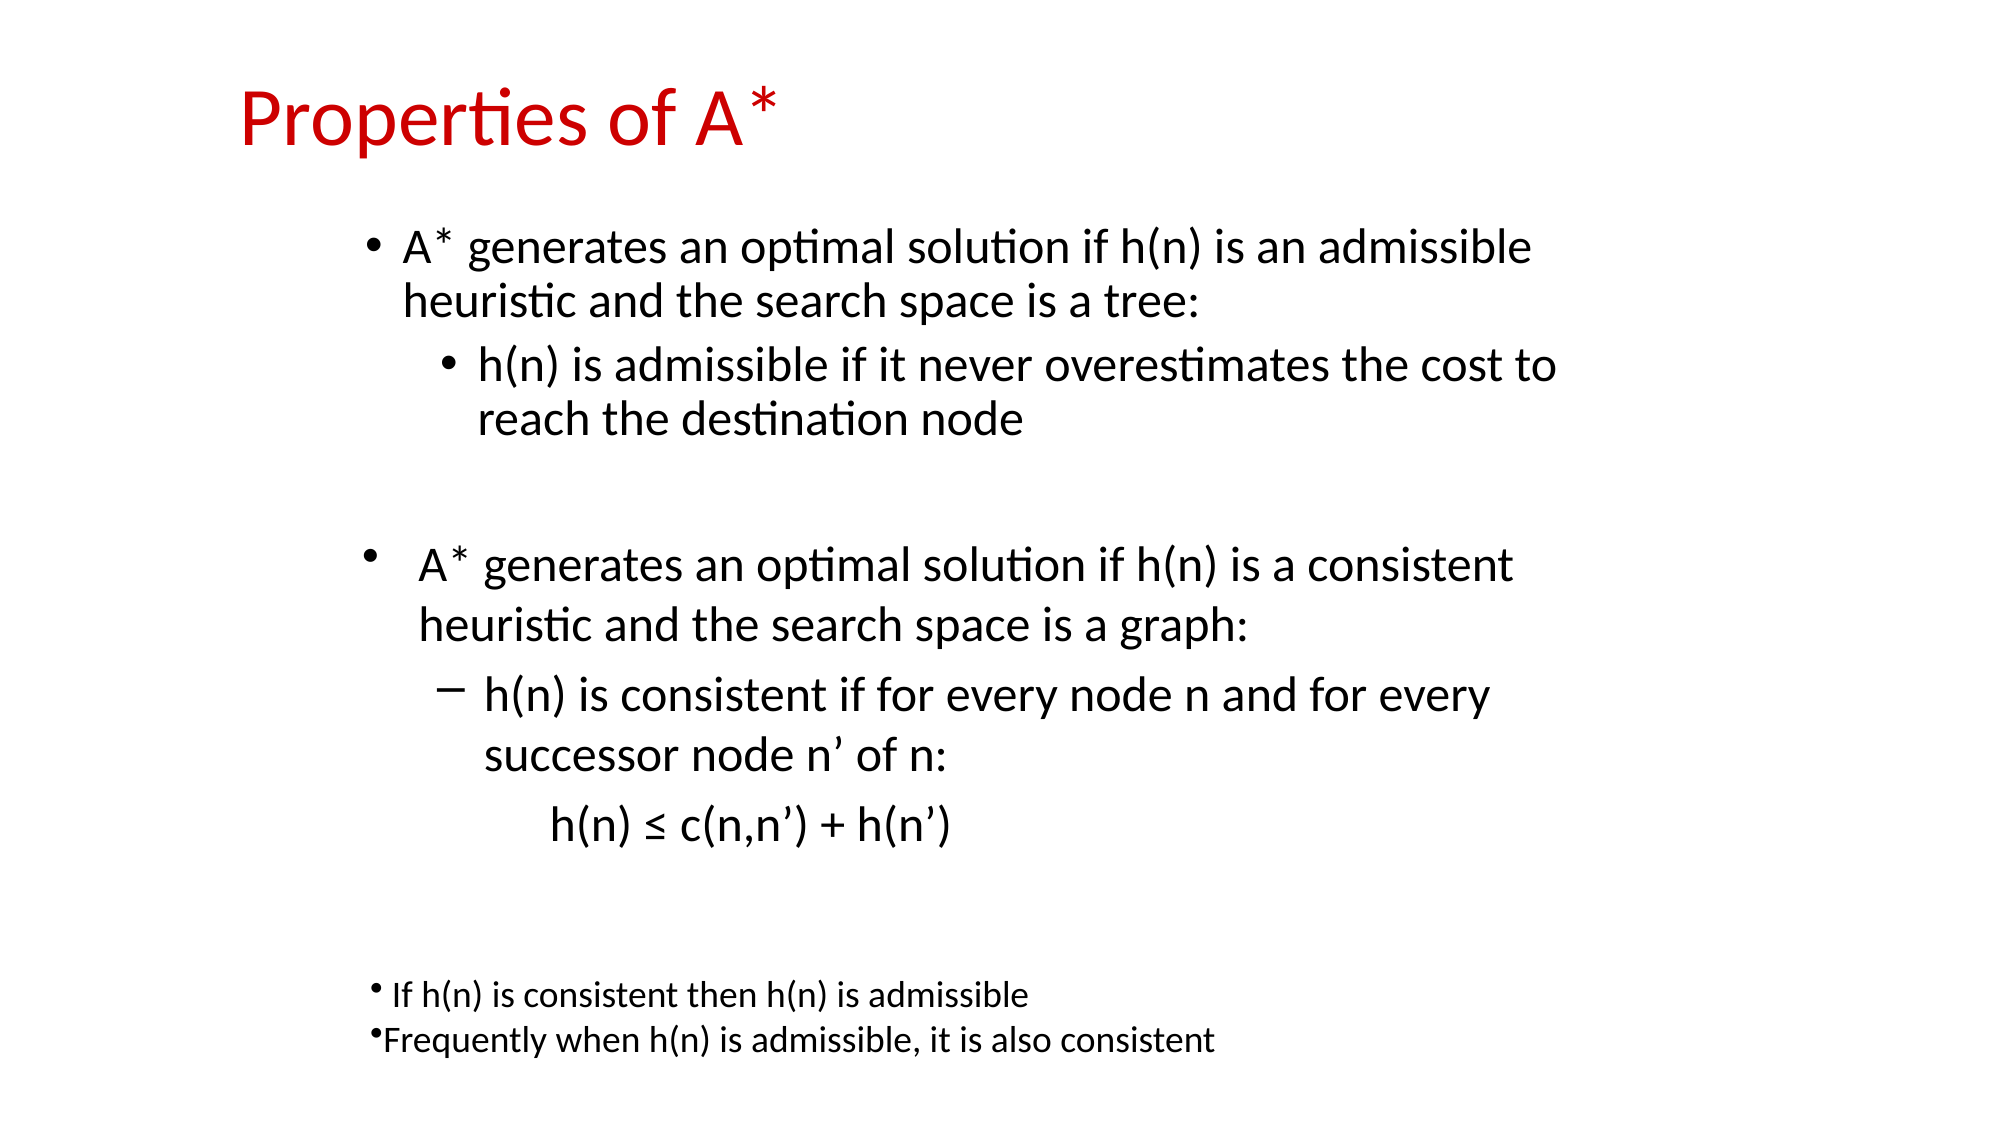

# Properties of A*
A* generates an optimal solution if h(n) is an admissible heuristic and the search space is a tree:
h(n) is admissible if it never overestimates the cost to reach the destination node
A* generates an optimal solution if h(n) is a consistent heuristic and the search space is a graph:
h(n) is consistent if for every node n and for every successor node n’ of n:
          h(n) ≤ c(n,n’) + h(n’)
 If h(n) is consistent then h(n) is admissible
Frequently when h(n) is admissible, it is also consistent